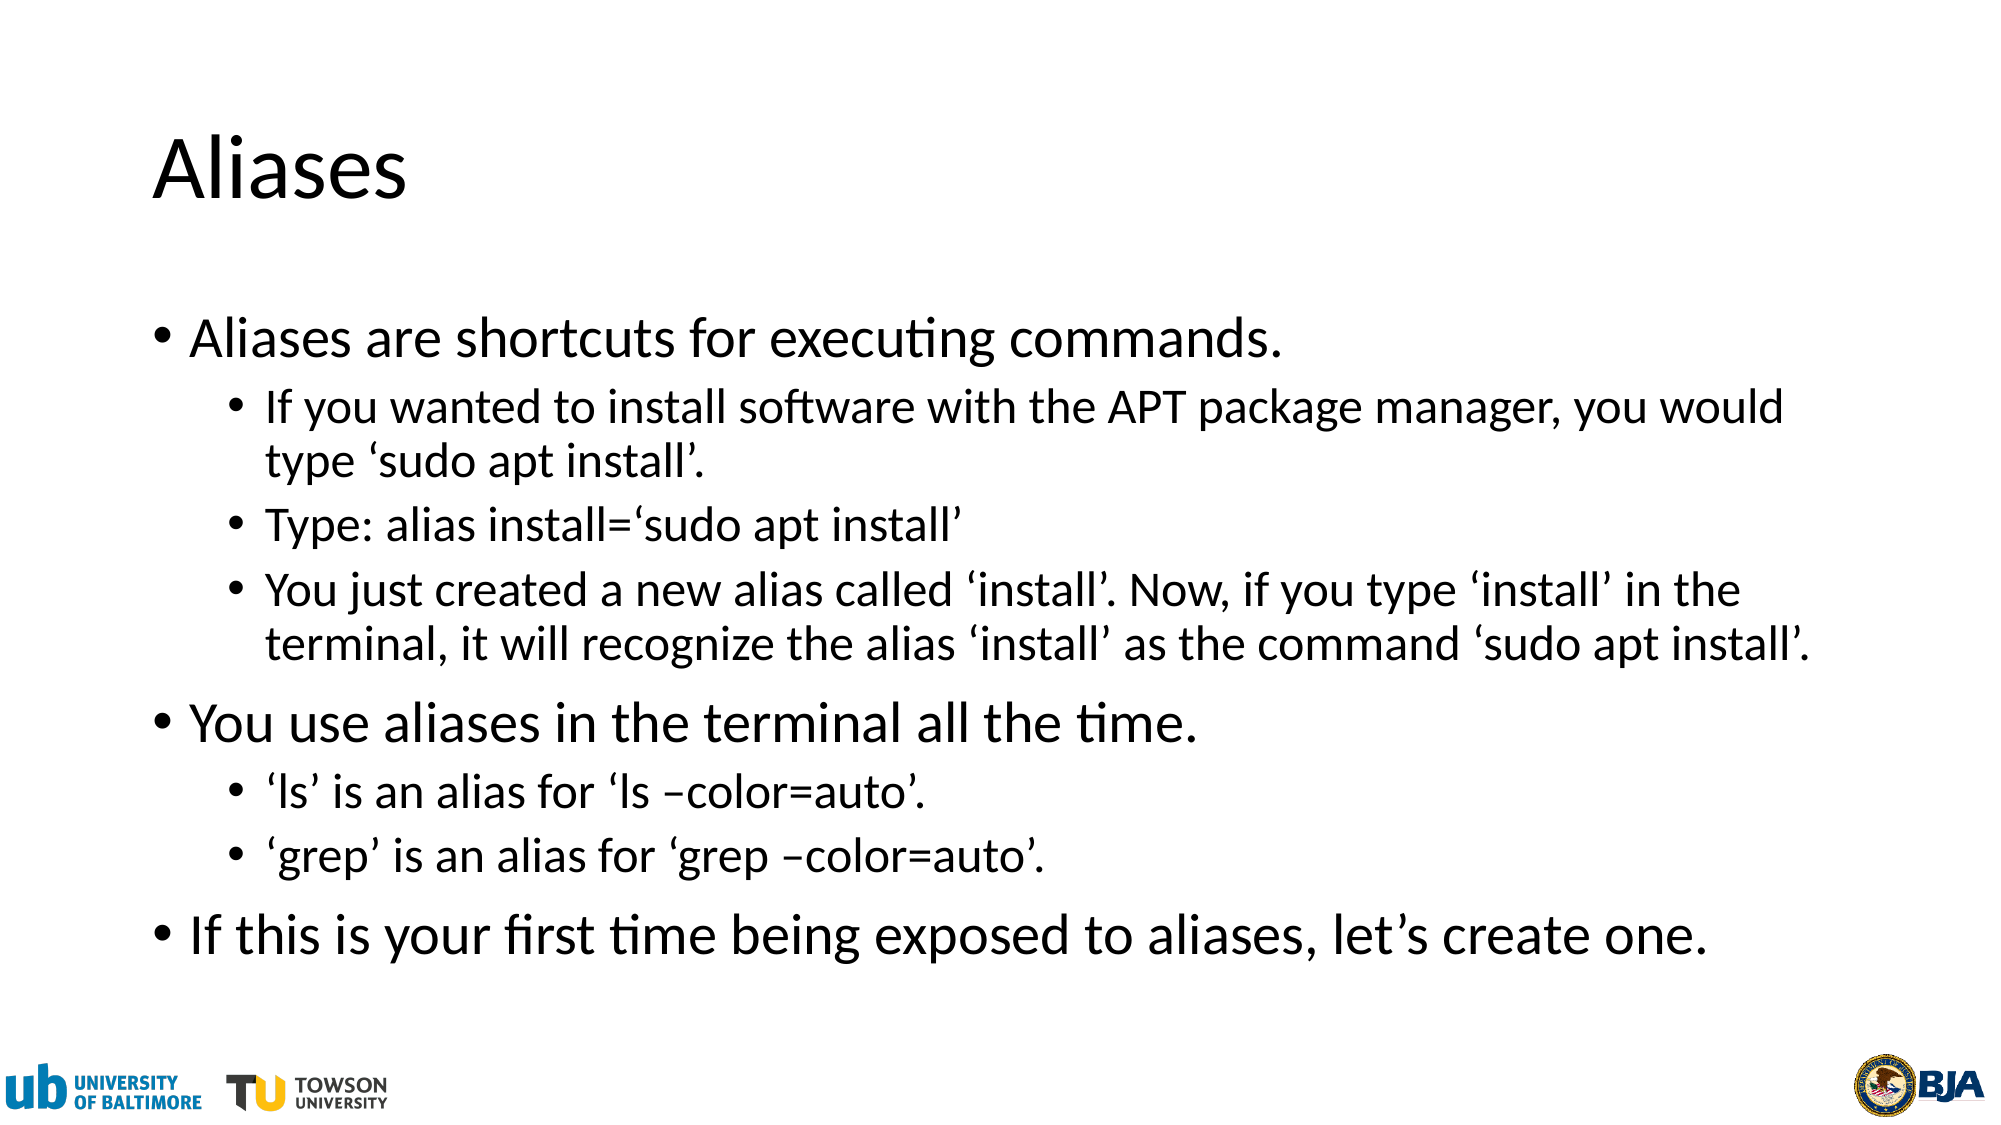

# Aliases
Aliases are shortcuts for executing commands.
If you wanted to install software with the APT package manager, you would type ‘sudo apt install’.
Type: alias install=‘sudo apt install’
You just created a new alias called ‘install’. Now, if you type ‘install’ in the terminal, it will recognize the alias ‘install’ as the command ‘sudo apt install’.
You use aliases in the terminal all the time.
‘ls’ is an alias for ‘ls –color=auto’.
‘grep’ is an alias for ‘grep –color=auto’.
If this is your first time being exposed to aliases, let’s create one.